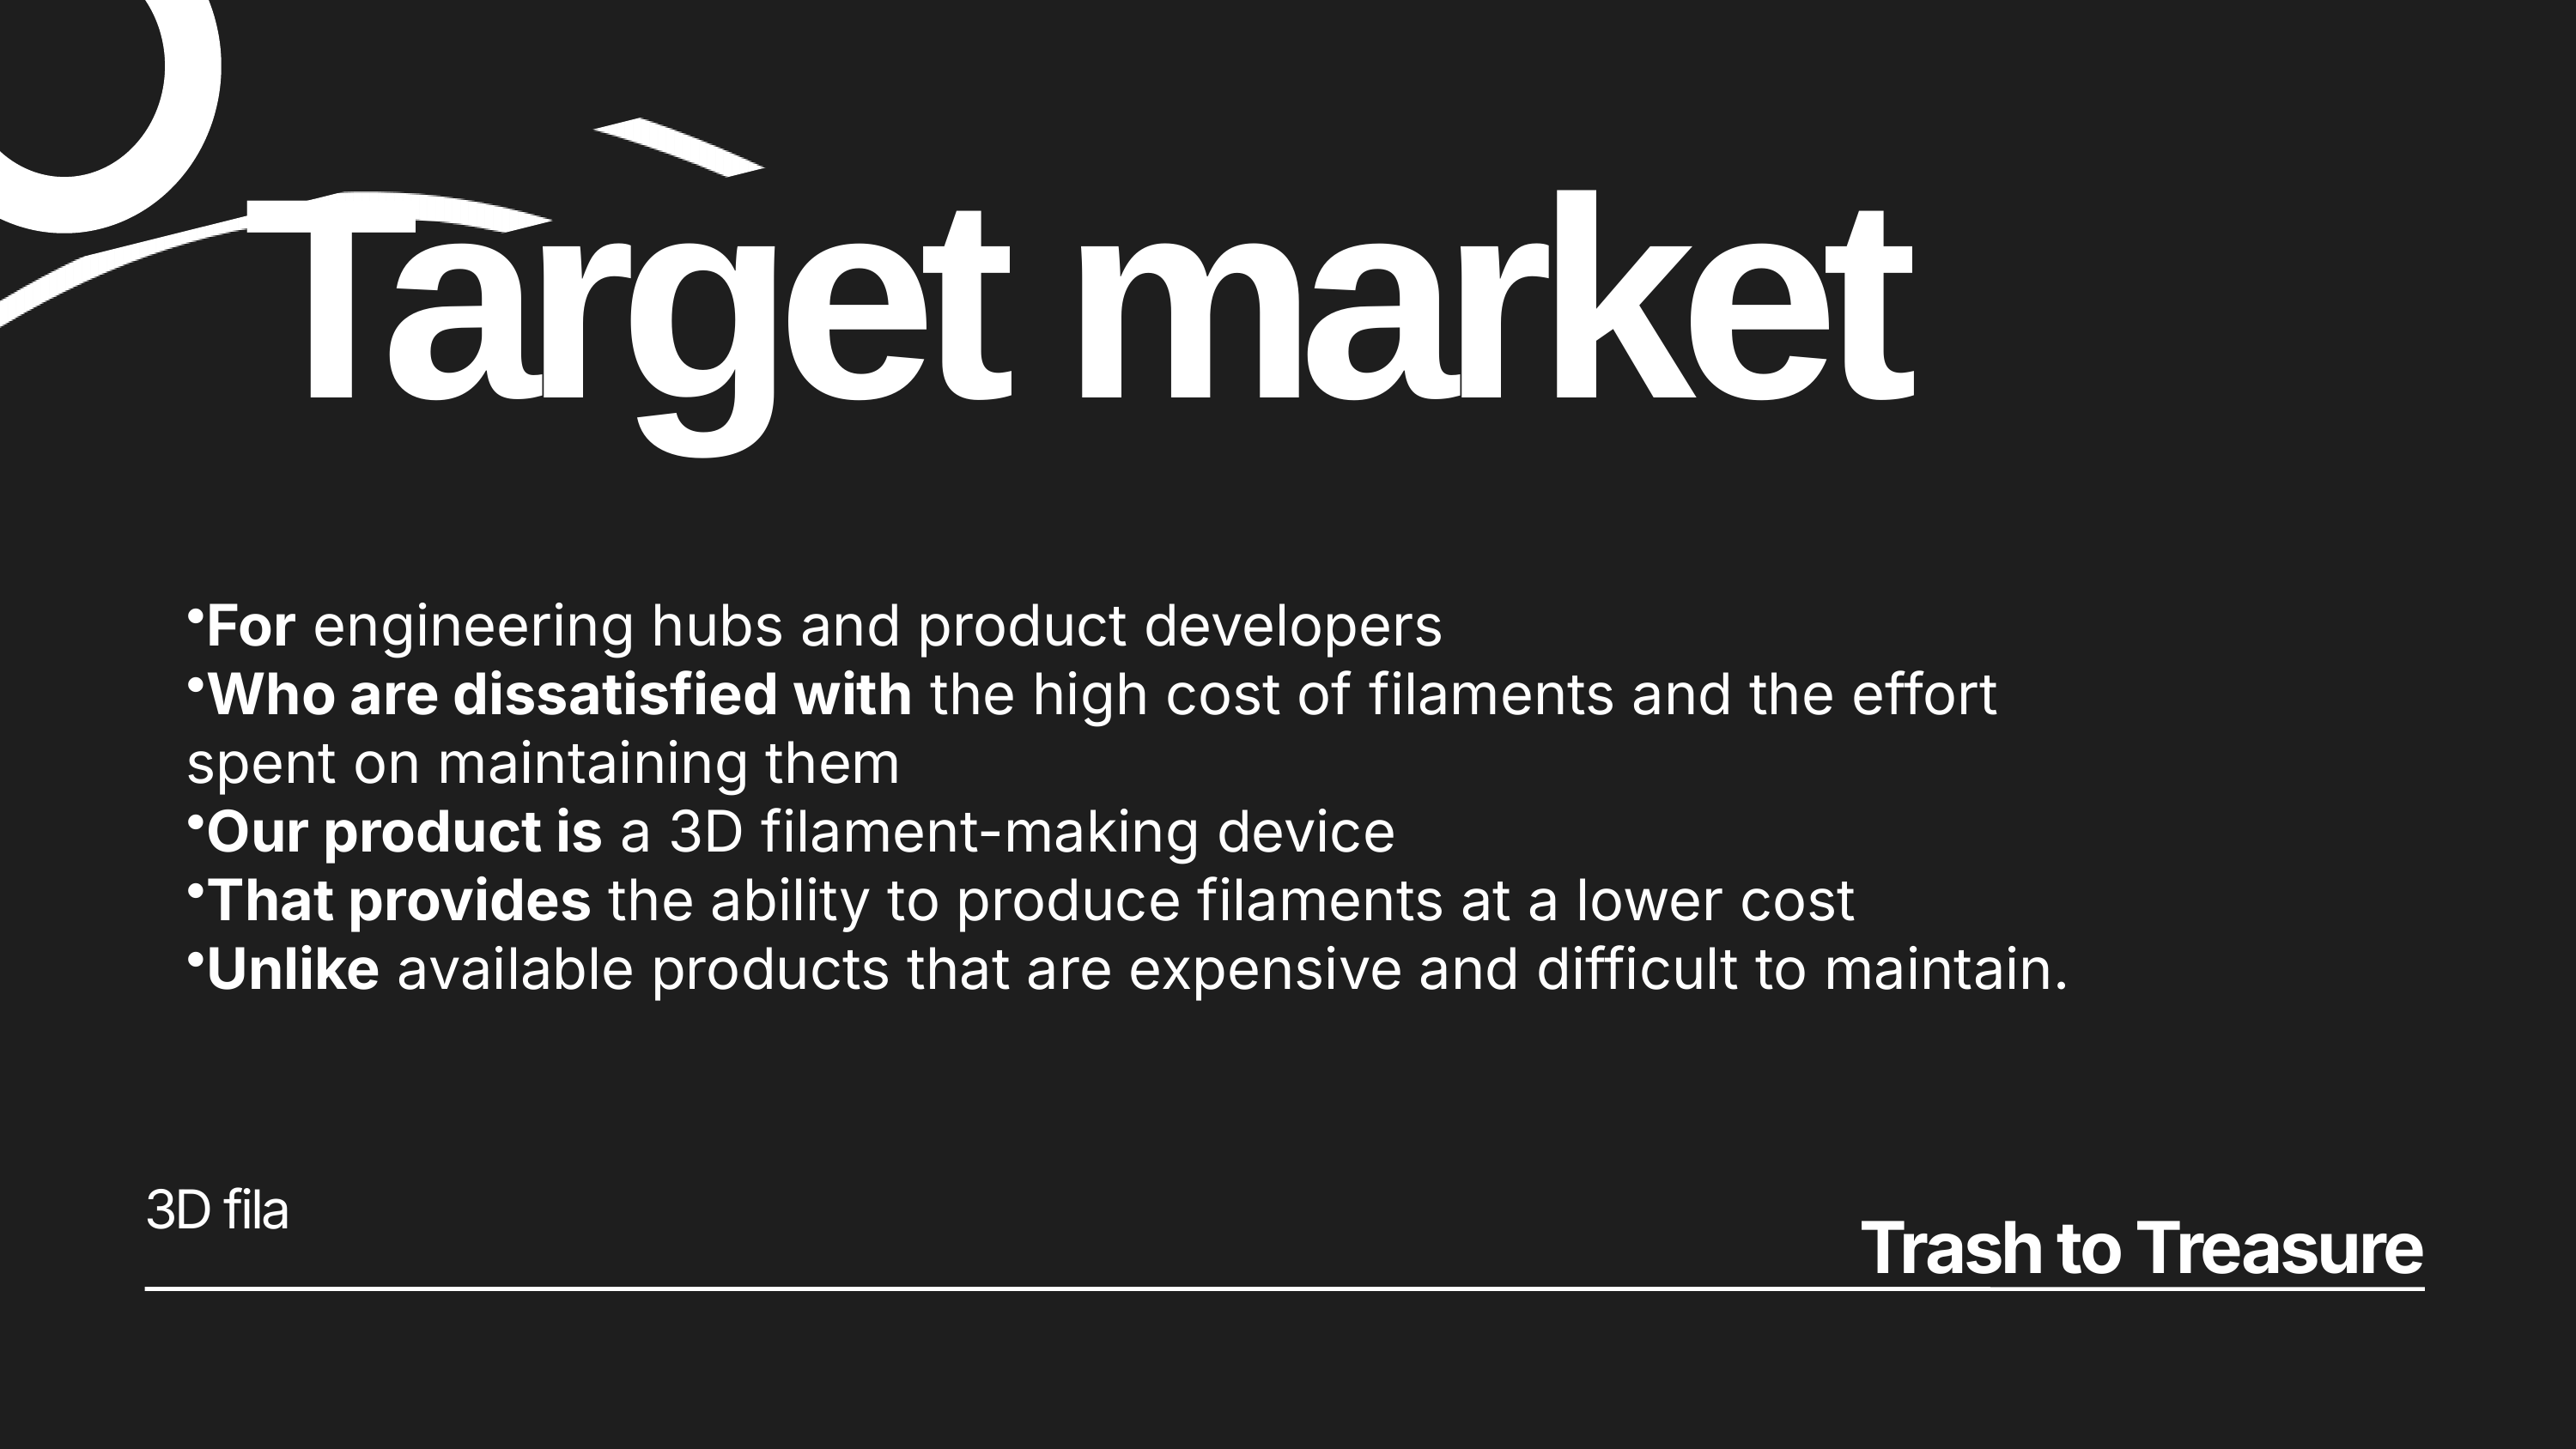

Target market

For engineering hubs and product developers
Who are dissatisfied with the high cost of filaments and the effort spent on maintaining them
Our product is a 3D filament-making device
That provides the ability to produce filaments at a lower cost
Unlike available products that are expensive and difficult to maintain.
3D fila
Trash to Treasure